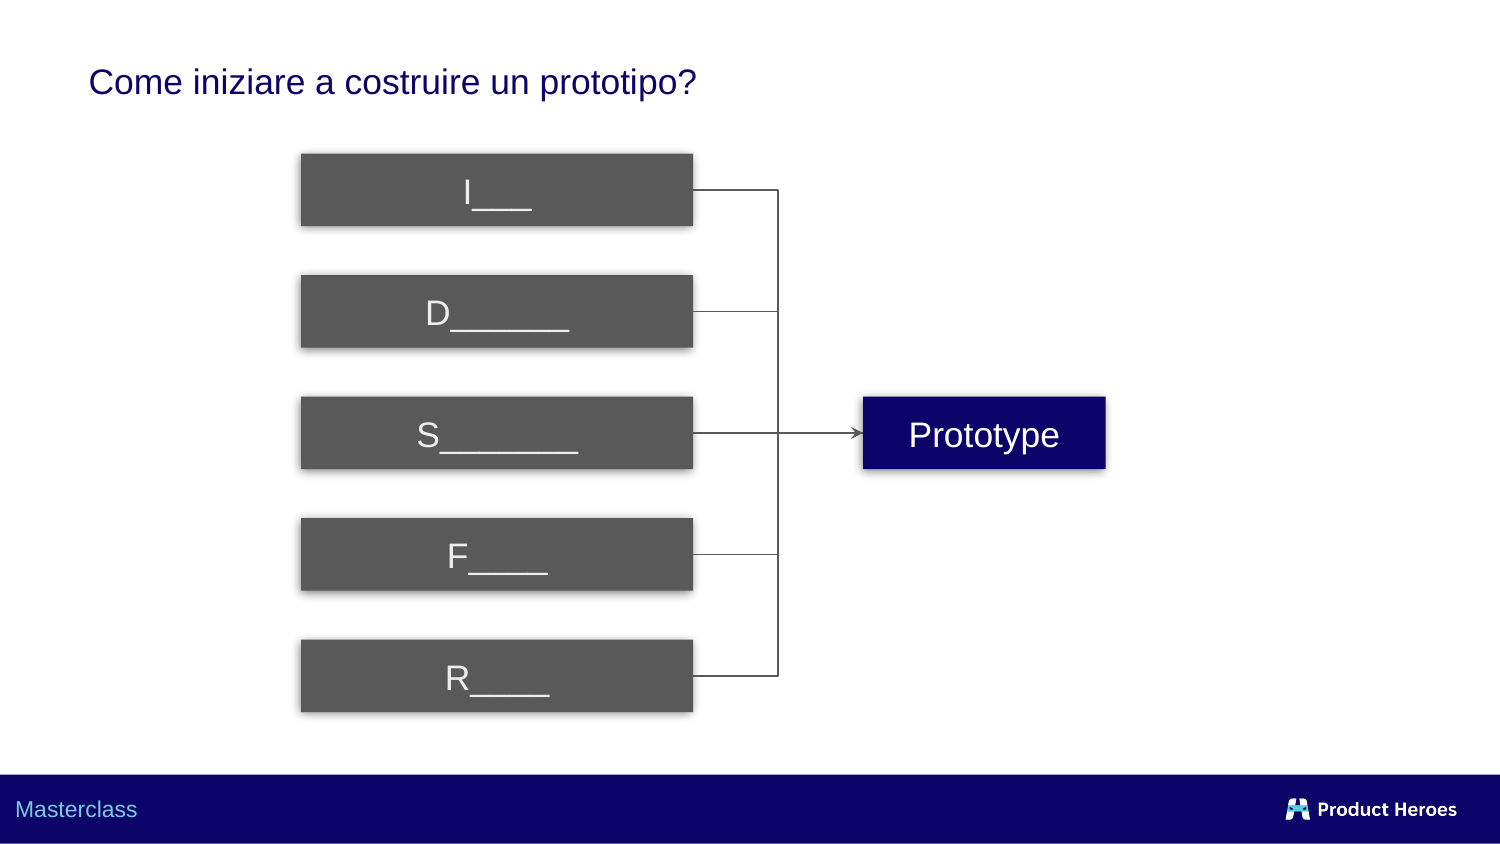

Come iniziare a costruire un prototipo?
I___
D______
S_______
Prototype
F____
R____